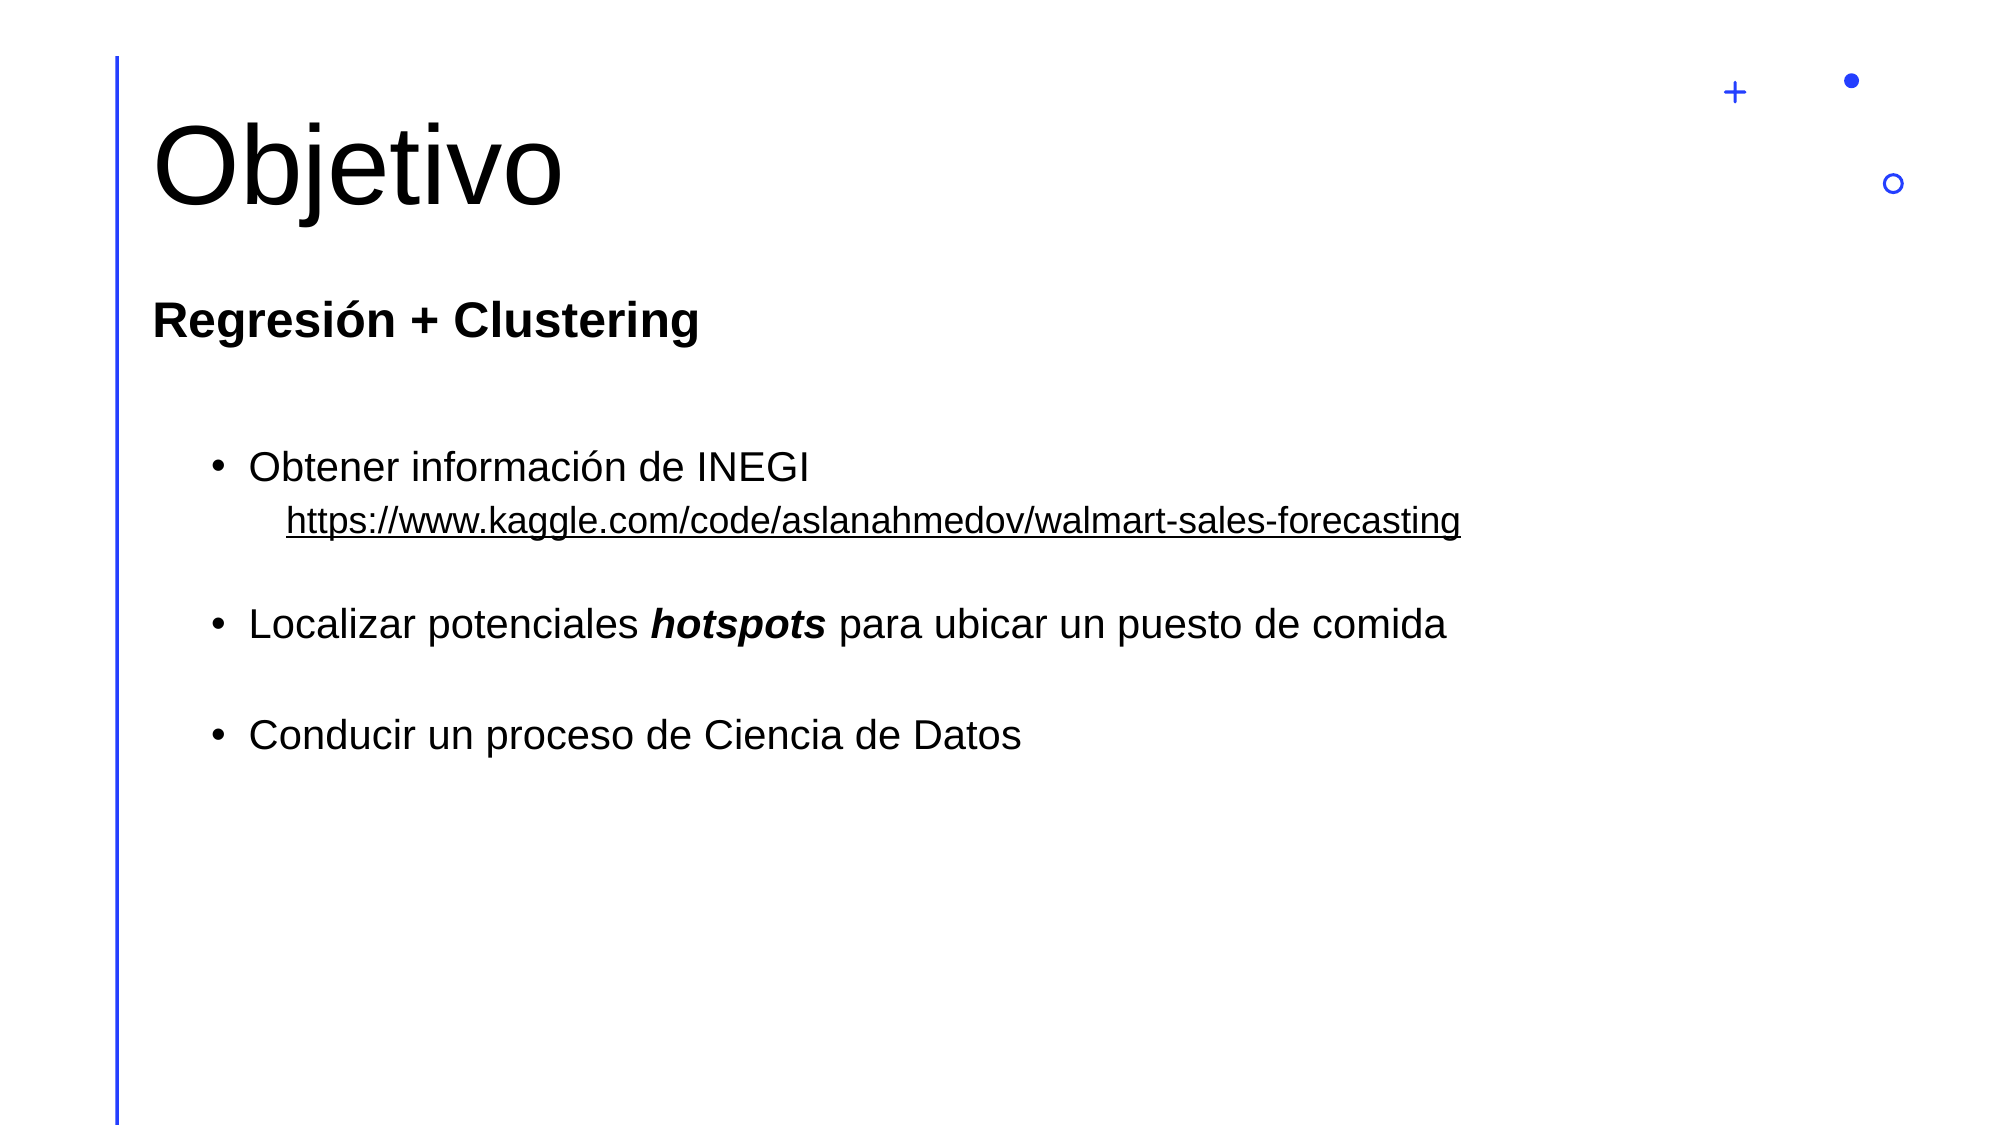

# Objetivo
Regresión + Clustering
Obtener información de INEGI
https://www.kaggle.com/code/aslanahmedov/walmart-sales-forecasting
Localizar potenciales hotspots para ubicar un puesto de comida
Conducir un proceso de Ciencia de Datos